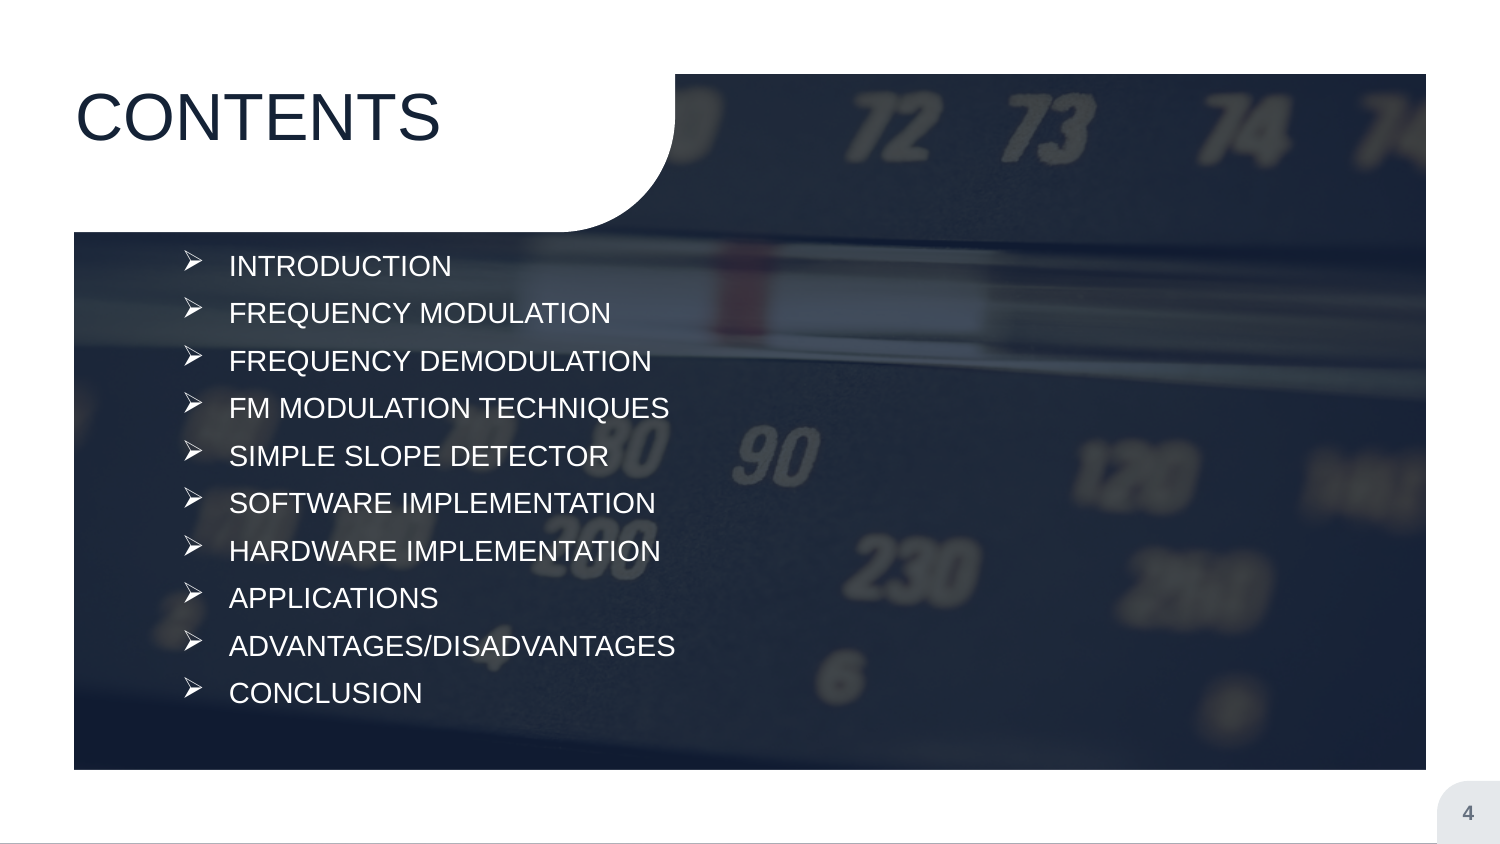

# CONTENTS
INTRODUCTION
FREQUENCY MODULATION
FREQUENCY DEMODULATION
FM MODULATION TECHNIQUES
SIMPLE SLOPE DETECTOR
SOFTWARE IMPLEMENTATION
HARDWARE IMPLEMENTATION
APPLICATIONS
ADVANTAGES/DISADVANTAGES
CONCLUSION

4